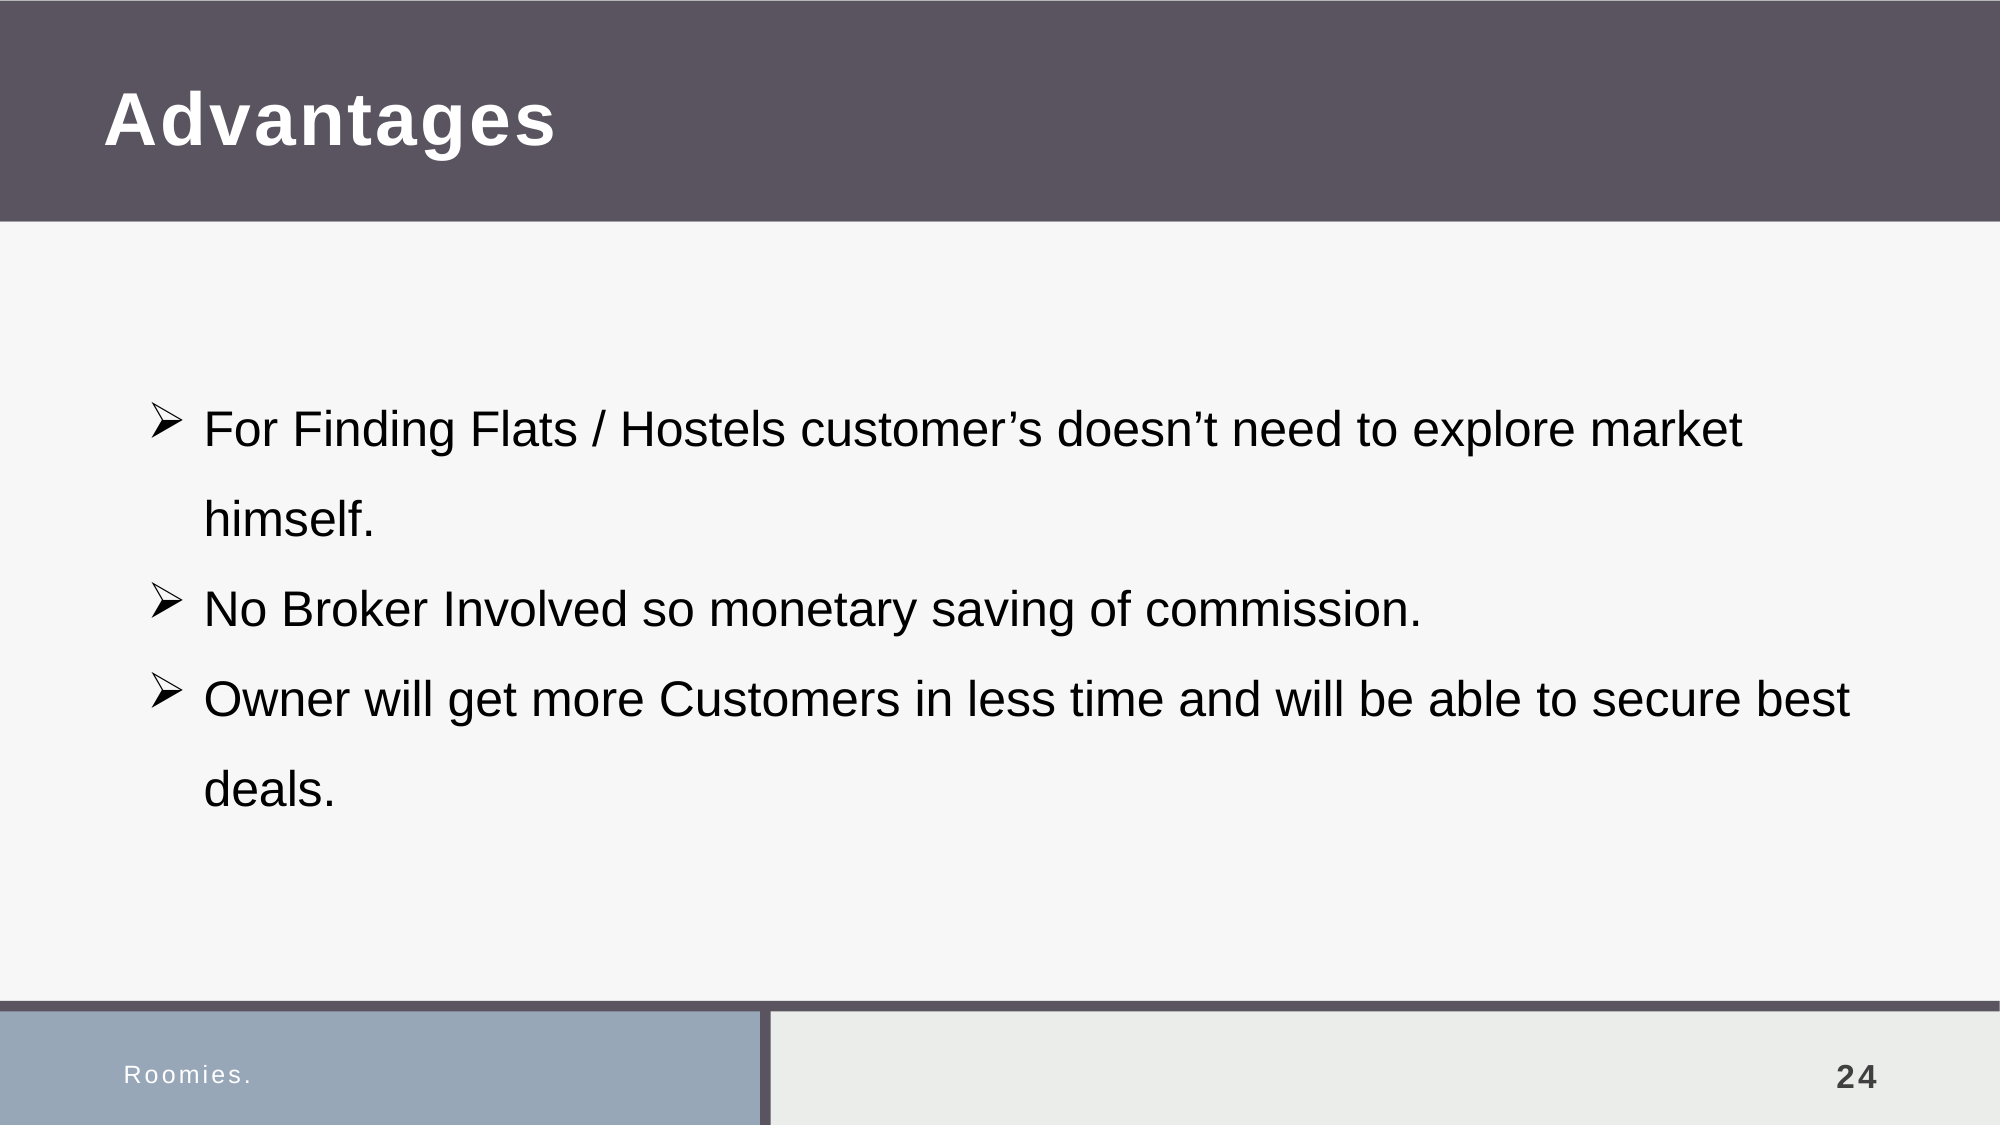

# Advantages
For Finding Flats / Hostels customer’s doesn’t need to explore market himself.
No Broker Involved so monetary saving of commission.
Owner will get more Customers in less time and will be able to secure best deals.
Roomies.
24